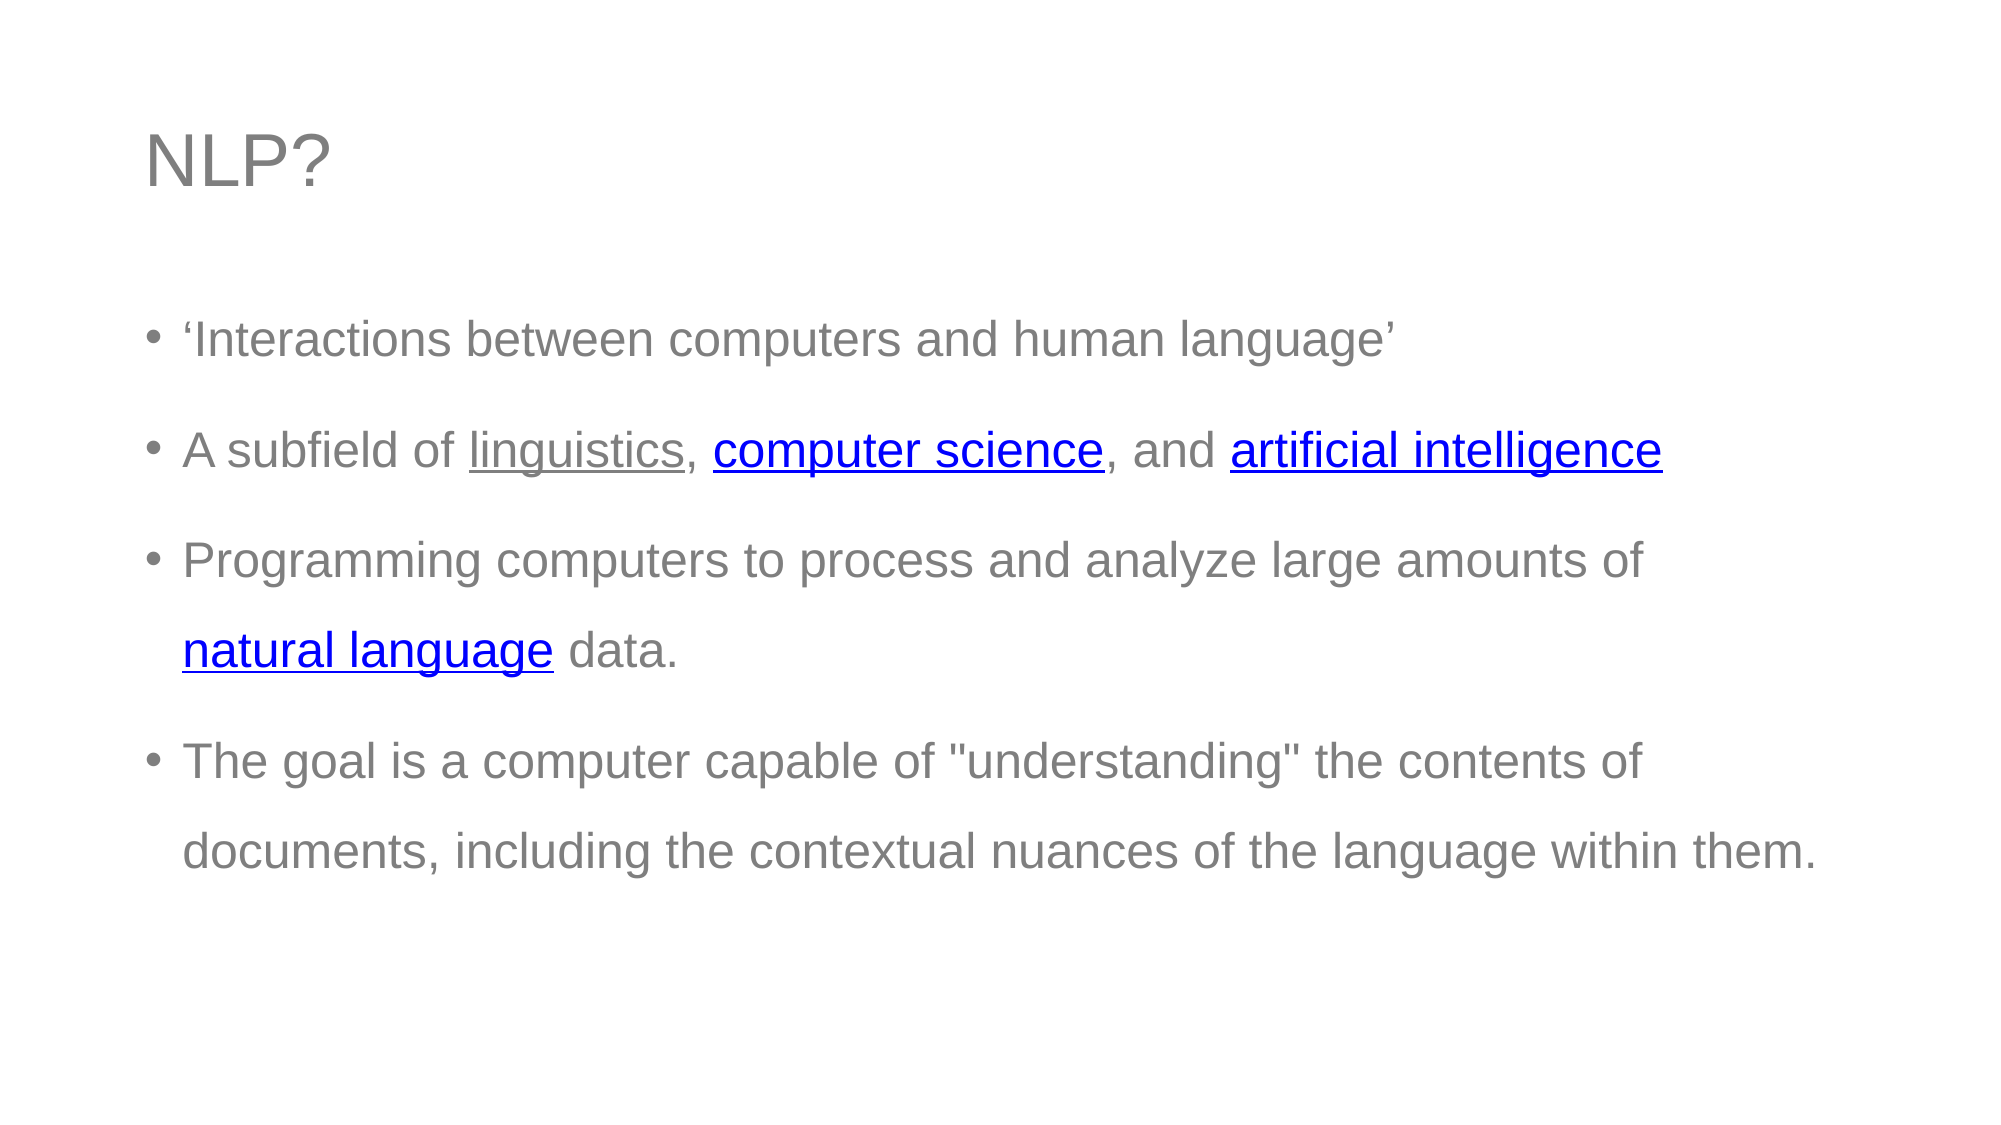

# NLP?
‘Interactions between computers and human language’
A subfield of linguistics, computer science, and artificial intelligence
Programming computers to process and analyze large amounts of natural language data.
The goal is a computer capable of "understanding" the contents of documents, including the contextual nuances of the language within them.